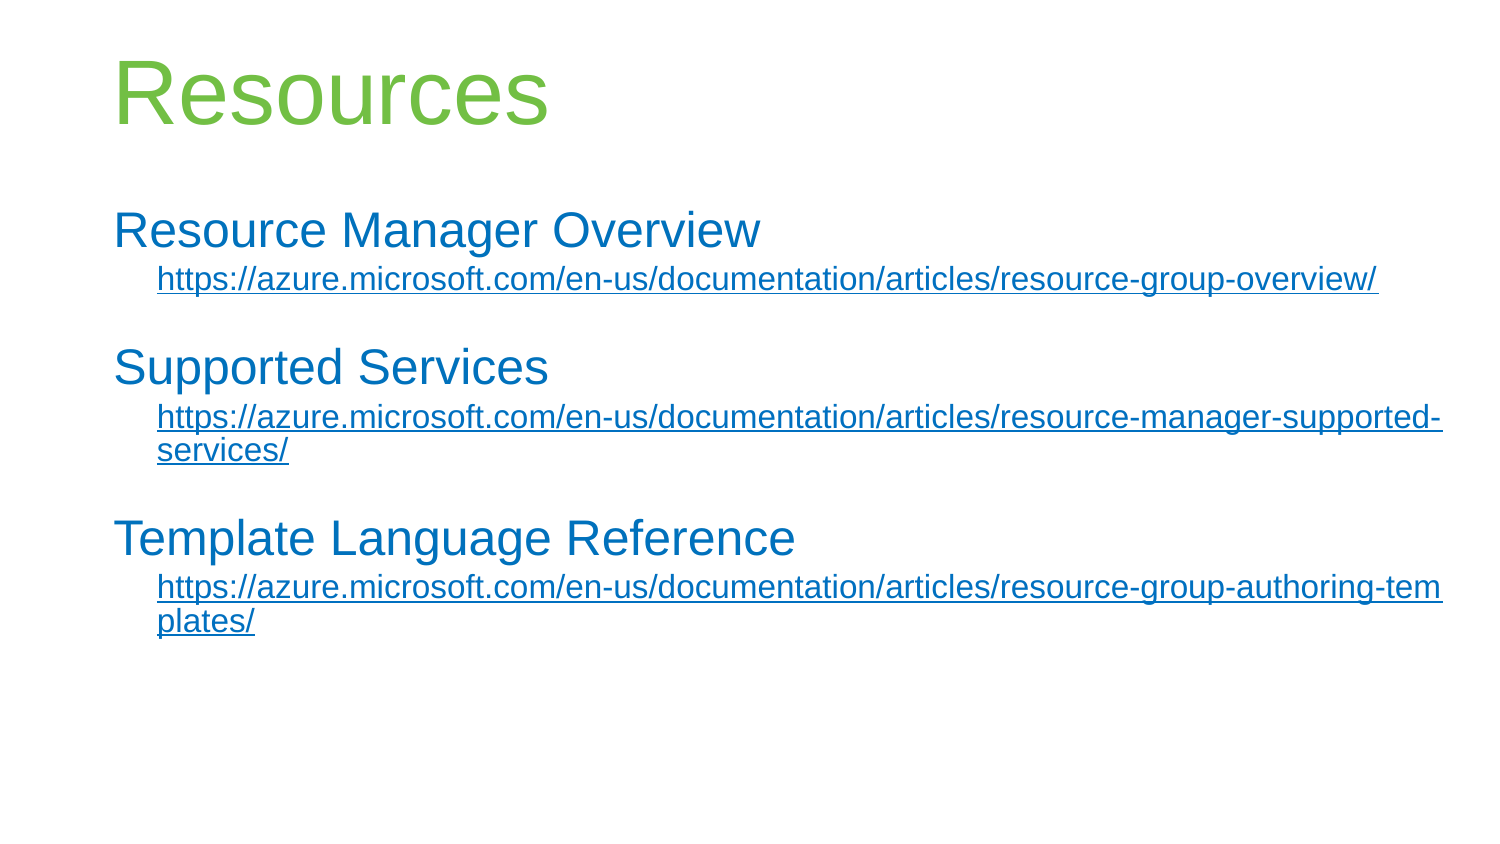

# Resources
Resource Manager Overview
https://azure.microsoft.com/en-us/documentation/articles/resource-group-overview/
Supported Services
https://azure.microsoft.com/en-us/documentation/articles/resource-manager-supported-services/
Template Language Reference
https://azure.microsoft.com/en-us/documentation/articles/resource-group-authoring-templates/